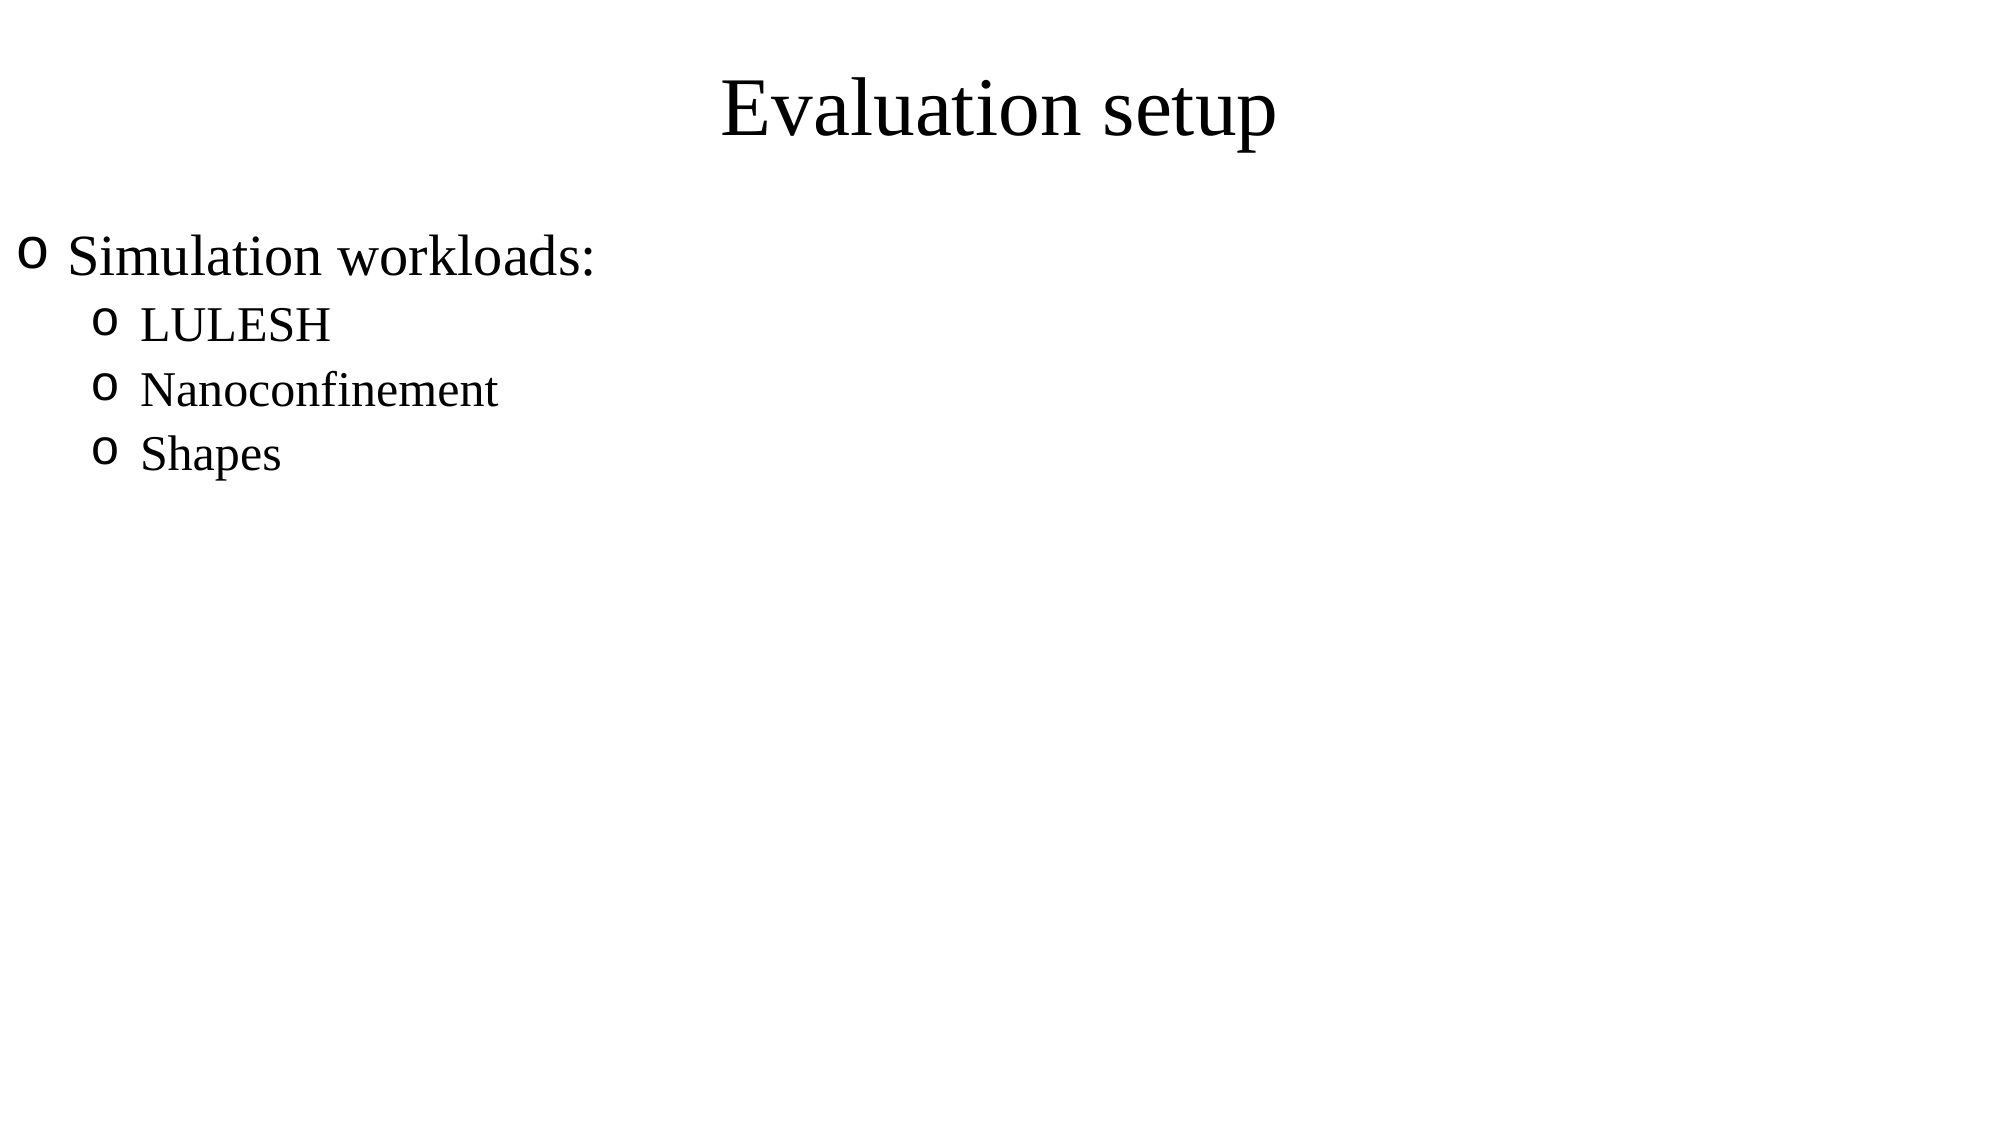

# Evaluation setup
 Simulation workloads:
 LULESH
 Nanoconfinement
 Shapes